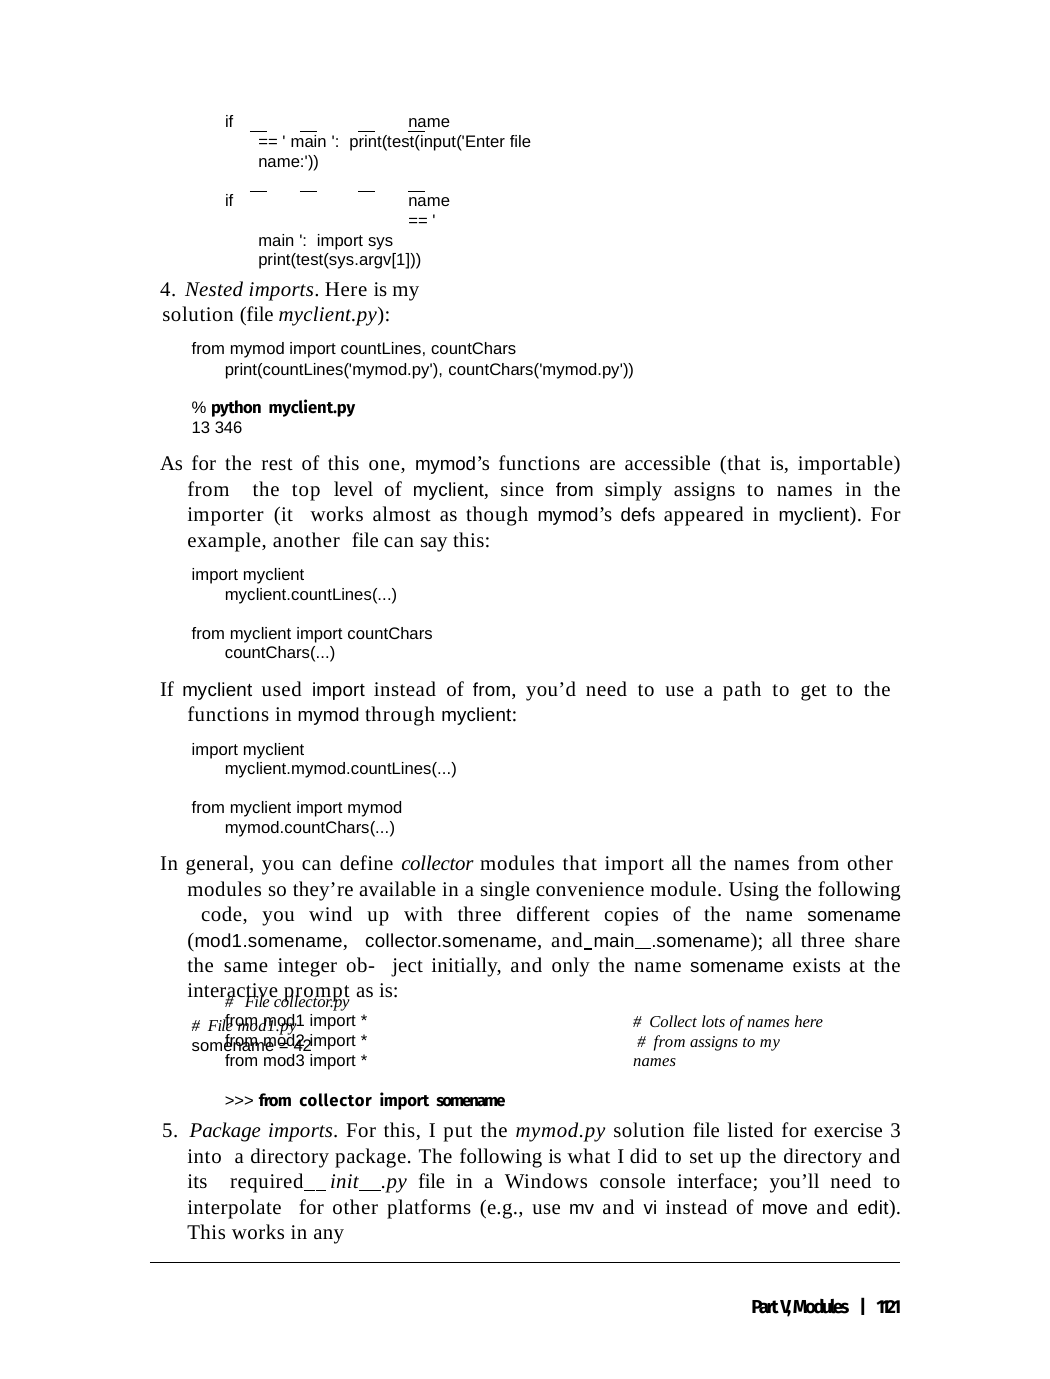

if		name	== ' main ':  print(test(input('Enter file name:'))

if		name	== ' main ':  import sys  print(test(sys.argv[1]))
4. Nested imports. Here is my solution (file myclient.py):
from mymod import countLines, countChars  print(countLines('mymod.py'), countChars('mymod.py'))

% python myclient.py
13 346
As for the rest of this one, mymod’s functions are accessible (that is, importable) from  the top level of myclient, since from simply assigns to names in the importer (it  works almost as though mymod’s defs appeared in myclient). For example, another  file can say this:
import myclient  myclient.countLines(...)

from myclient import countChars  countChars(...)
If myclient used import instead of from, you’d need to use a path to get to the  functions in mymod through myclient:
import myclient  myclient.mymod.countLines(...)

from myclient import mymod  mymod.countChars(...)
In general, you can define collector modules that import all the names from other  modules so they’re available in a single convenience module. Using the following  code, you wind up with three different copies of the name somename (mod1.somename,  collector.somename, and main  .somename); all three share the same integer ob-  ject initially, and only the name somename exists at the interactive prompt as is:
# File mod1.py
somename = 42

# File collector.py  from mod1 import *  from mod2 import *  from mod3 import *
# Collect lots of names here  # from assigns to my names
>>> from collector import somename
5. Package imports. For this, I put the mymod.py solution file listed for exercise 3 into  a directory package. The following is what I did to set up the directory and its  required  init  .py file in a Windows console interface; you’ll need to interpolate  for other platforms (e.g., use mv and vi instead of move and edit). This works in any

Part V, Modules  |  1121